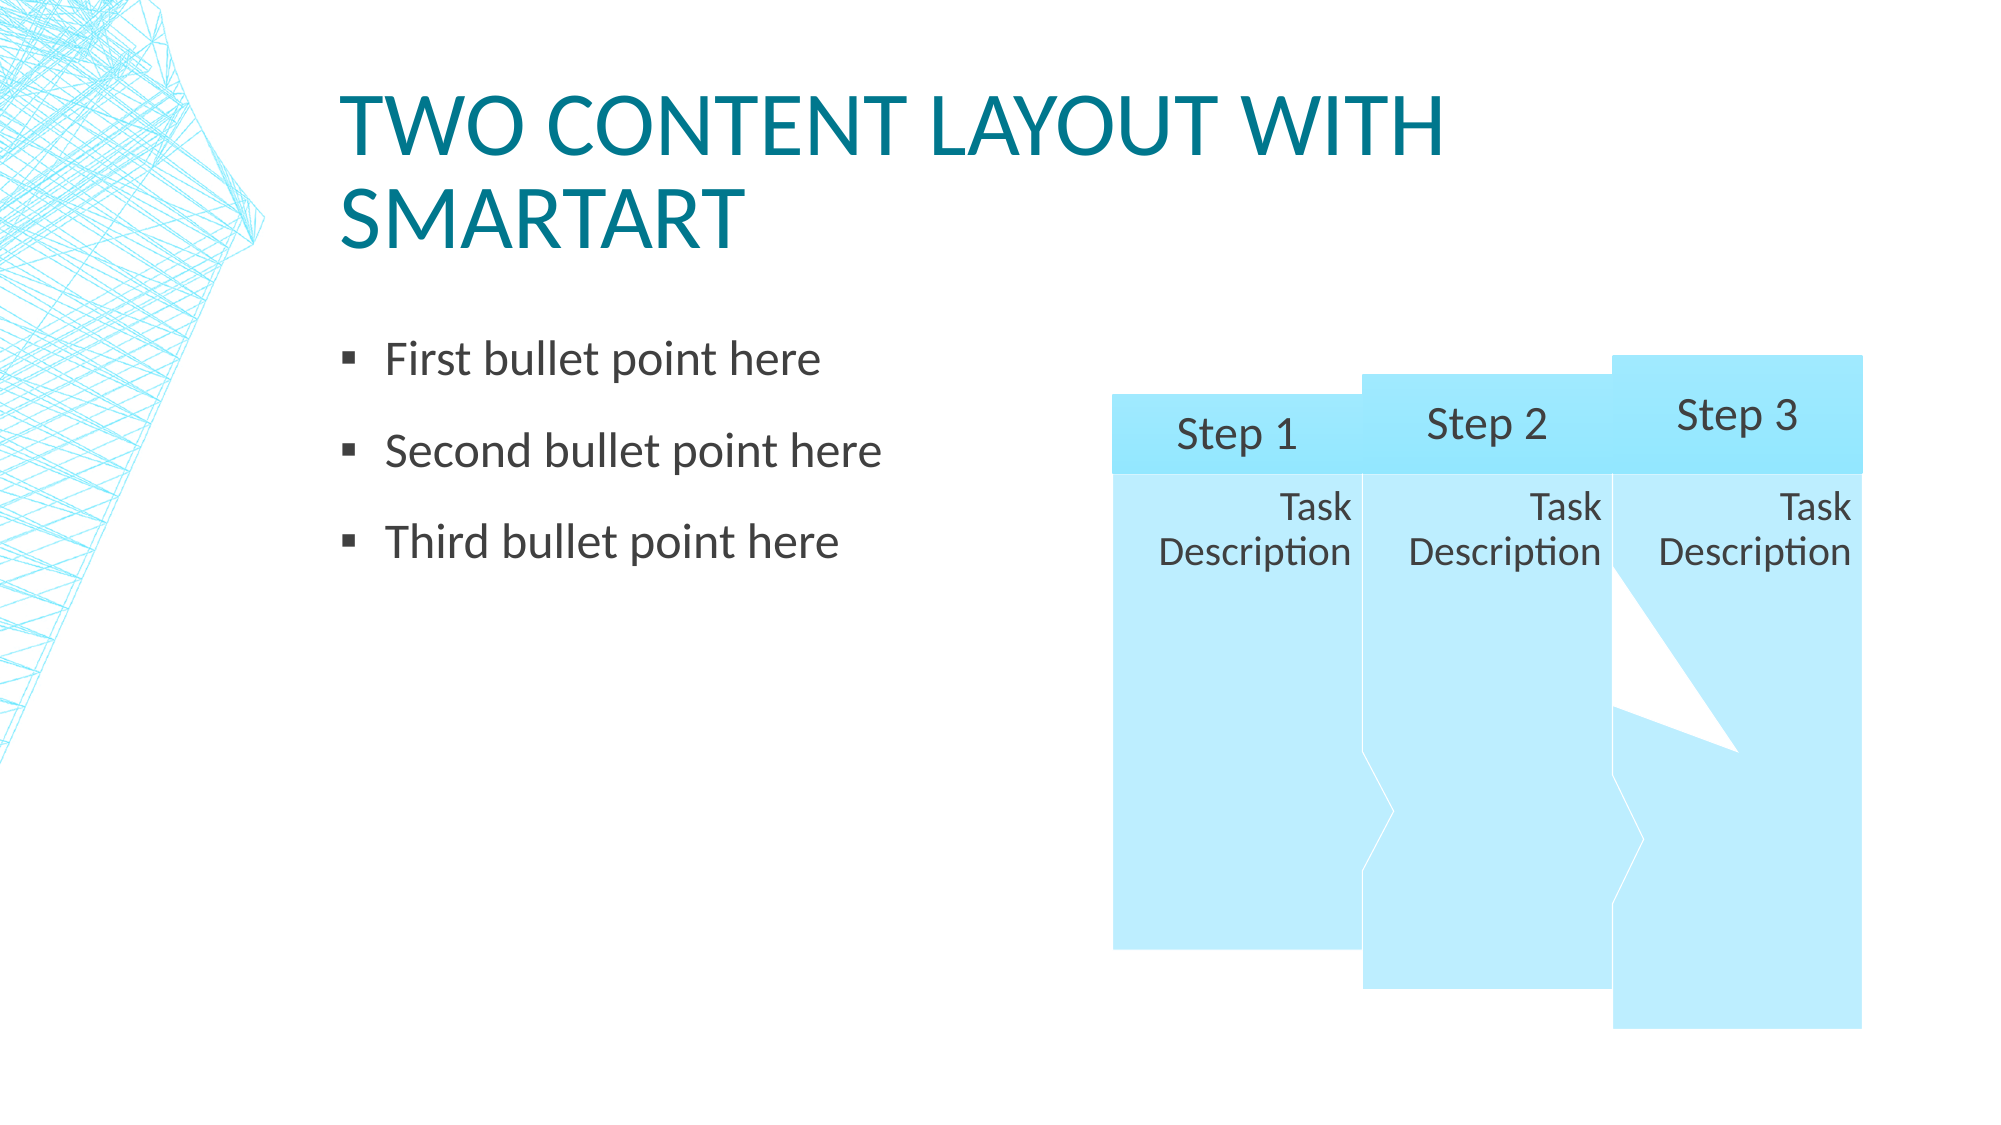

# Two content layout with SmartArt
First bullet point here
Second bullet point here
Third bullet point here
Task Description
Step 3
Task Description
Step 2
Task Description
Step 1